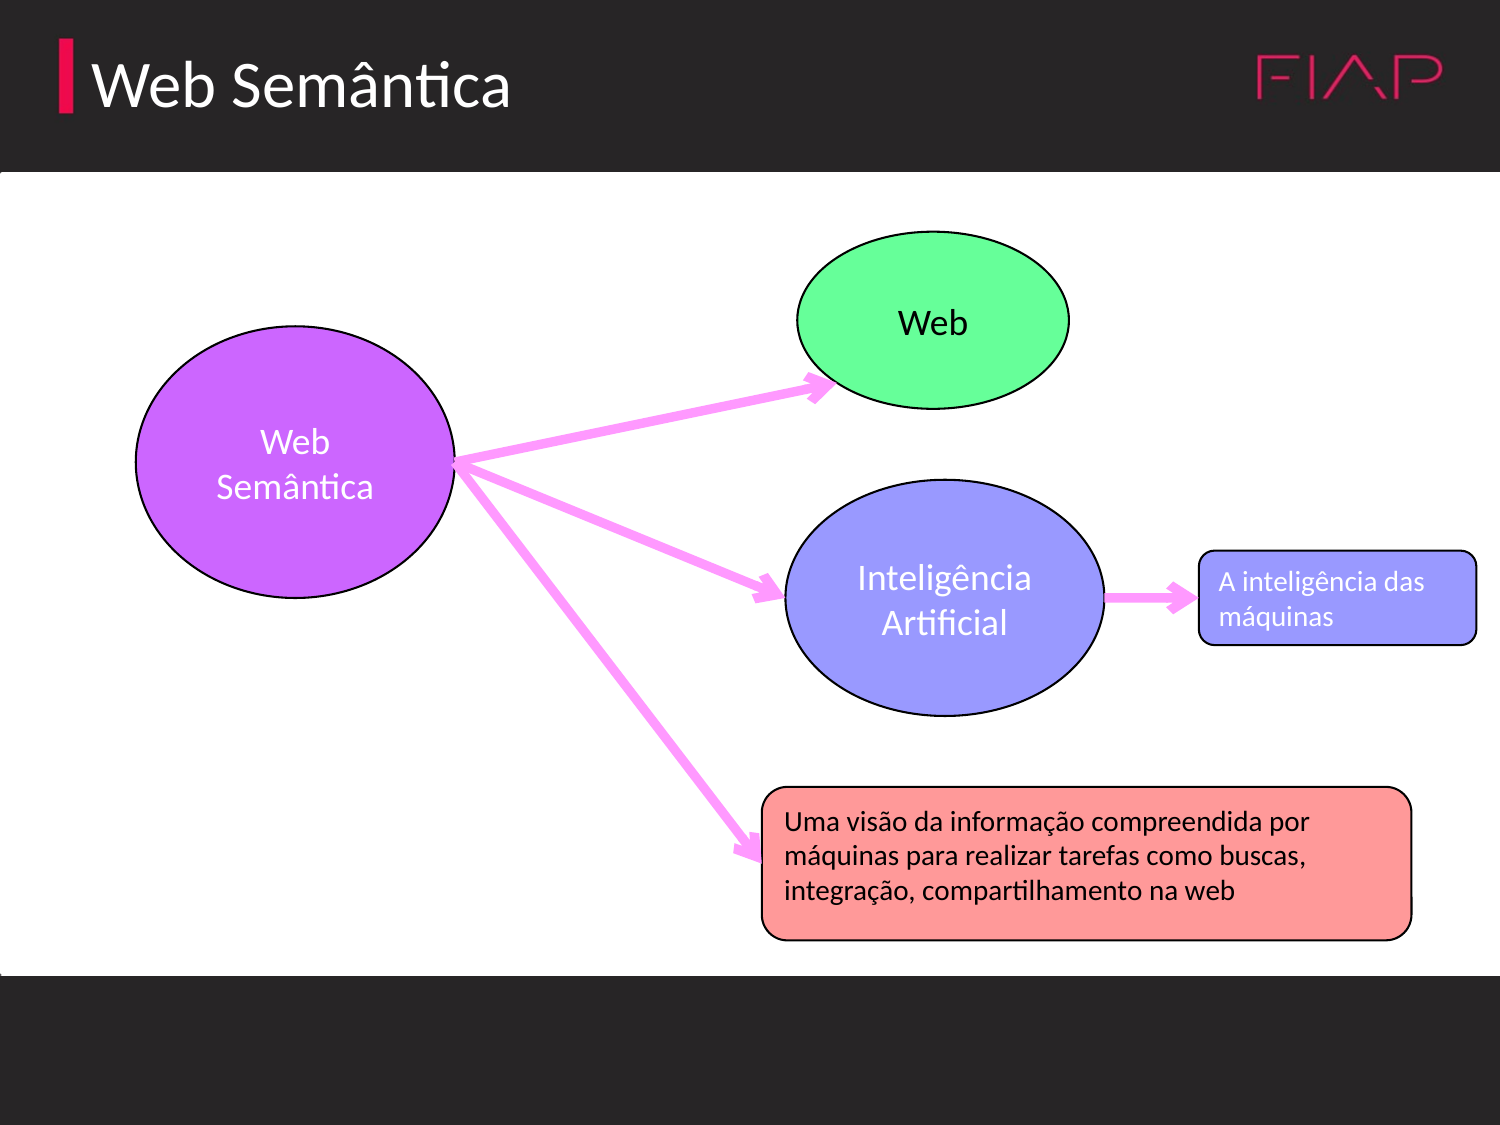

Web Semântica
Web
Web Semântica
Inteligência Artificial
A inteligência das máquinas
Uma visão da informação compreendida por máquinas para realizar tarefas como buscas, integração, compartilhamento na web